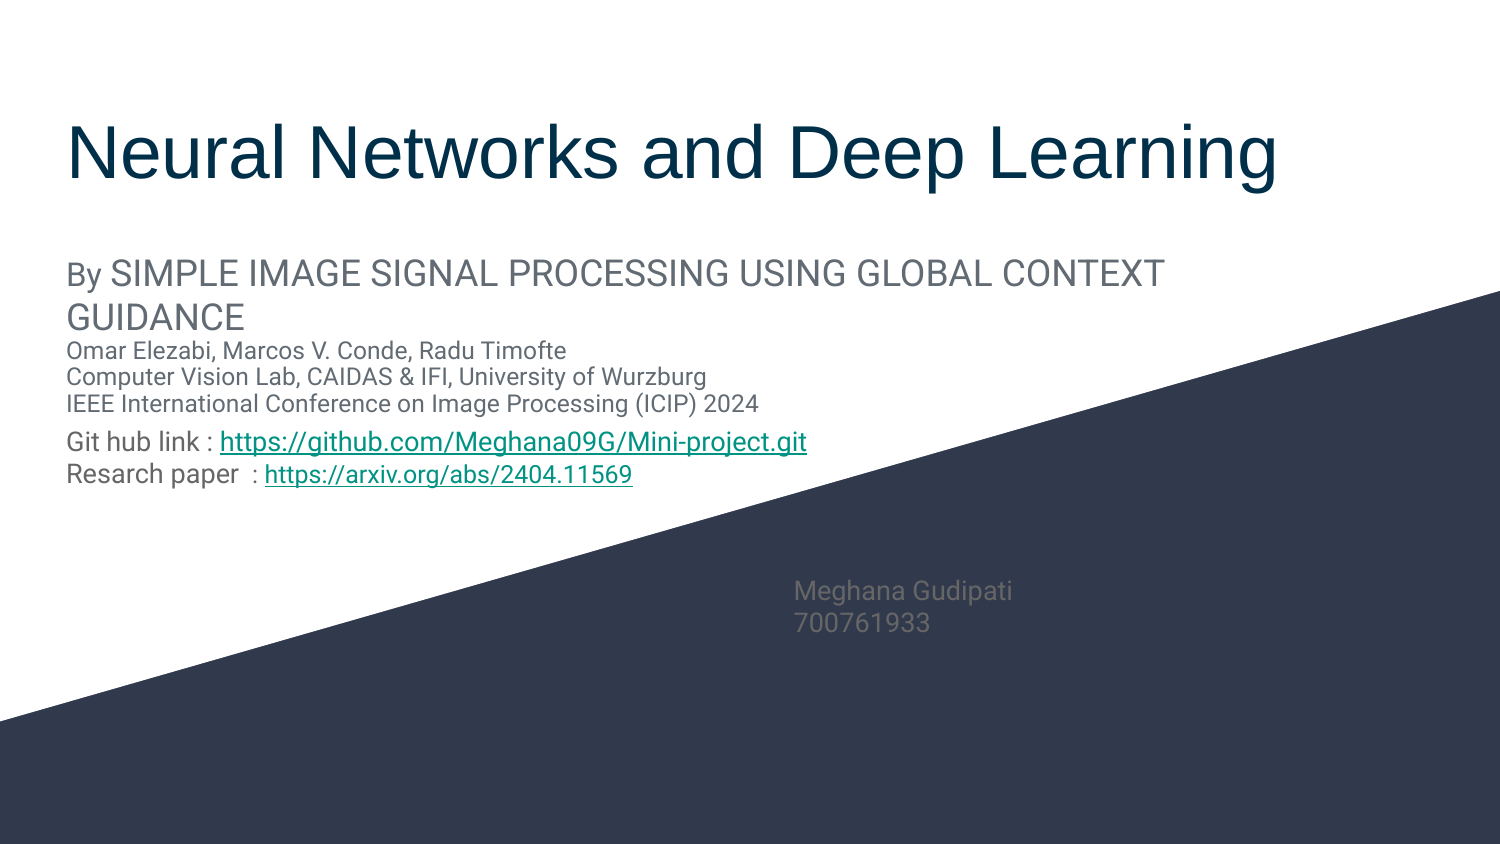

# Neural Networks and Deep Learning
By SIMPLE IMAGE SIGNAL PROCESSING USING GLOBAL CONTEXT GUIDANCE
Omar Elezabi, Marcos V. Conde, Radu Timofte
Computer Vision Lab, CAIDAS & IFI, University of Wurzburg
IEEE International Conference on Image Processing (ICIP) 2024

Git hub link : https://github.com/Meghana09G/Mini-project.git
Resarch paper  : https://arxiv.org/abs/2404.11569
Meghana Gudipati
700761933